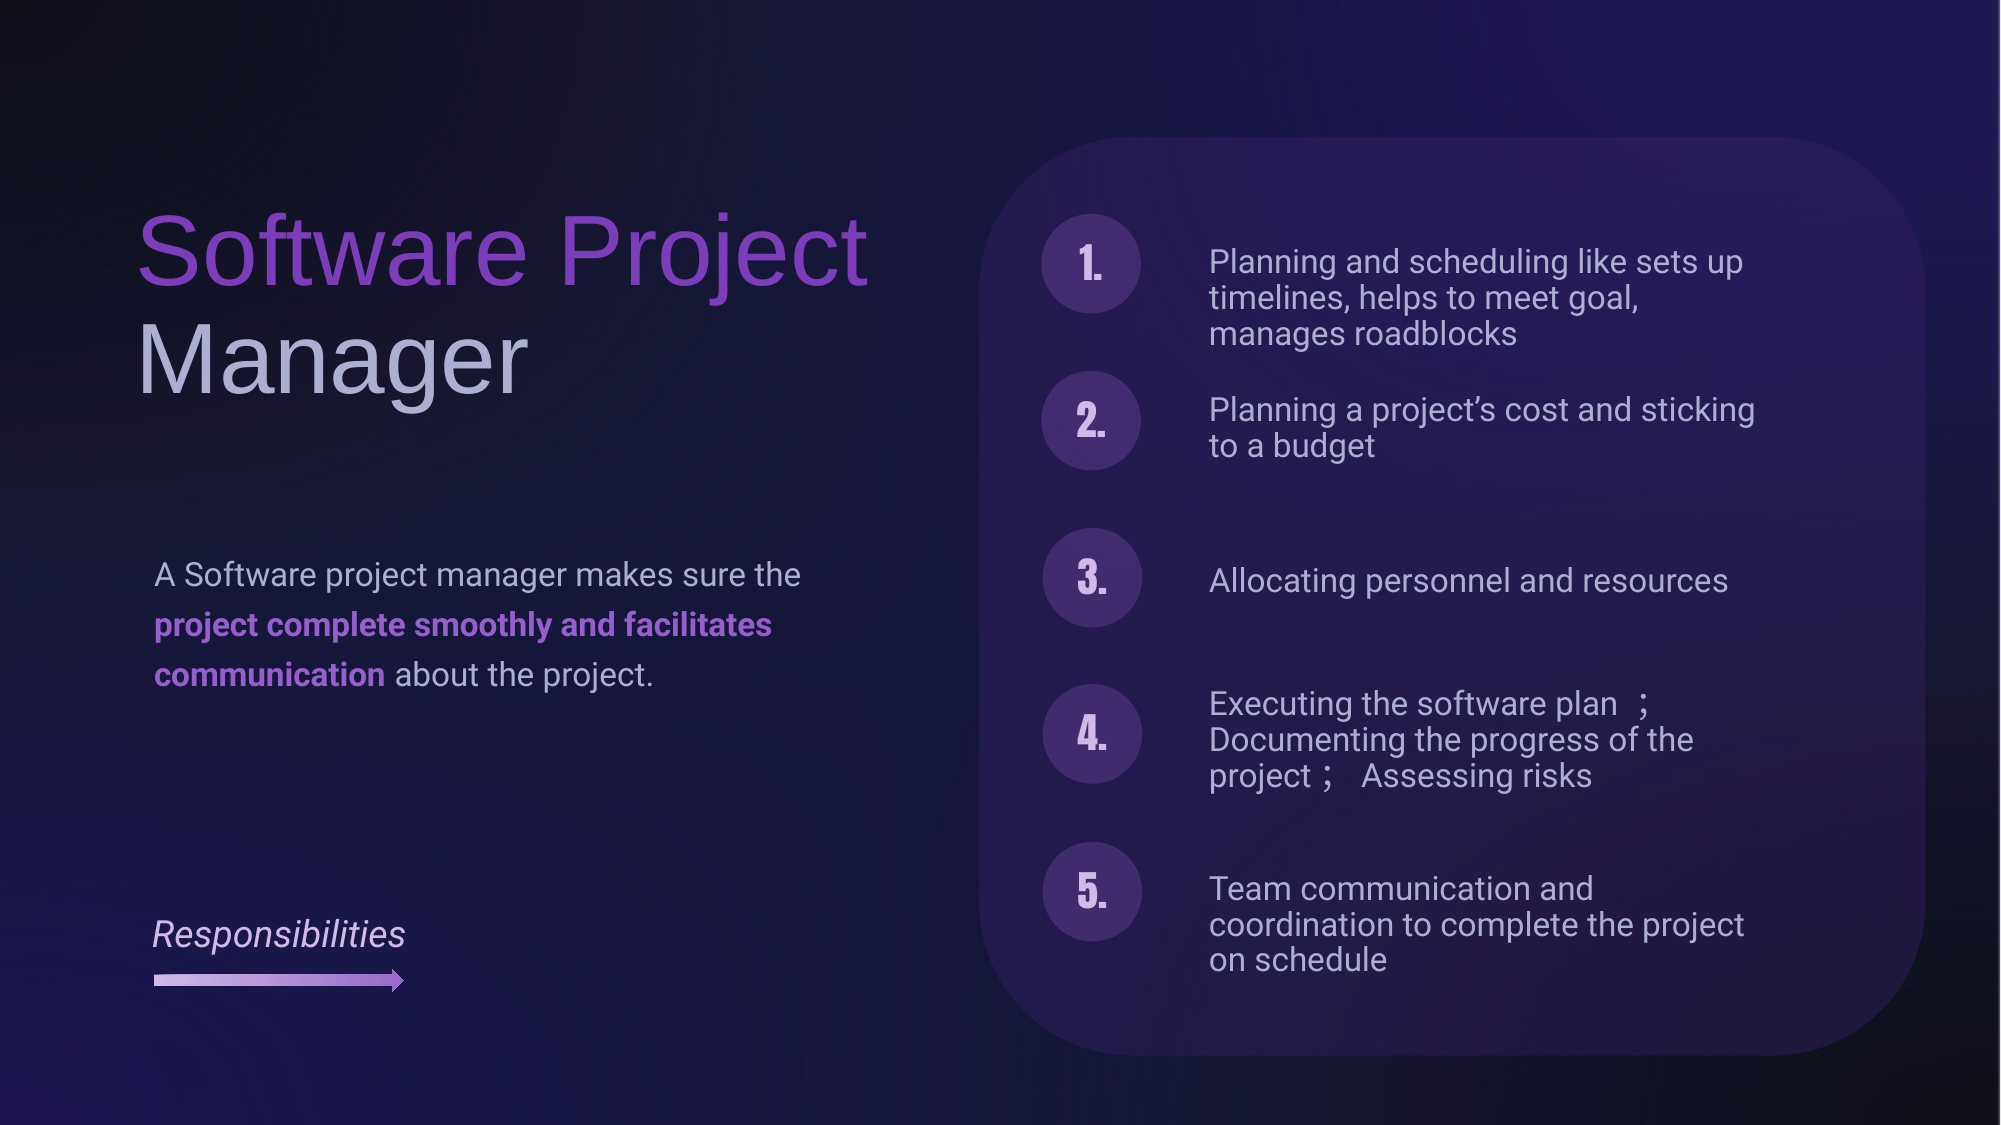

Software Project
Manager
1.
Planning and scheduling like sets up timelines, helps to meet goal, manages roadblocks
2.
Planning a project’s cost and sticking to a budget
3.
A Software project manager makes sure the project complete smoothly and facilitates communication about the project.
Allocating personnel and resources
Executing the software plan ； Documenting the progress of the project；Assessing risks
4.
5.
Team communication and coordination to complete the project on schedule
Responsibilities